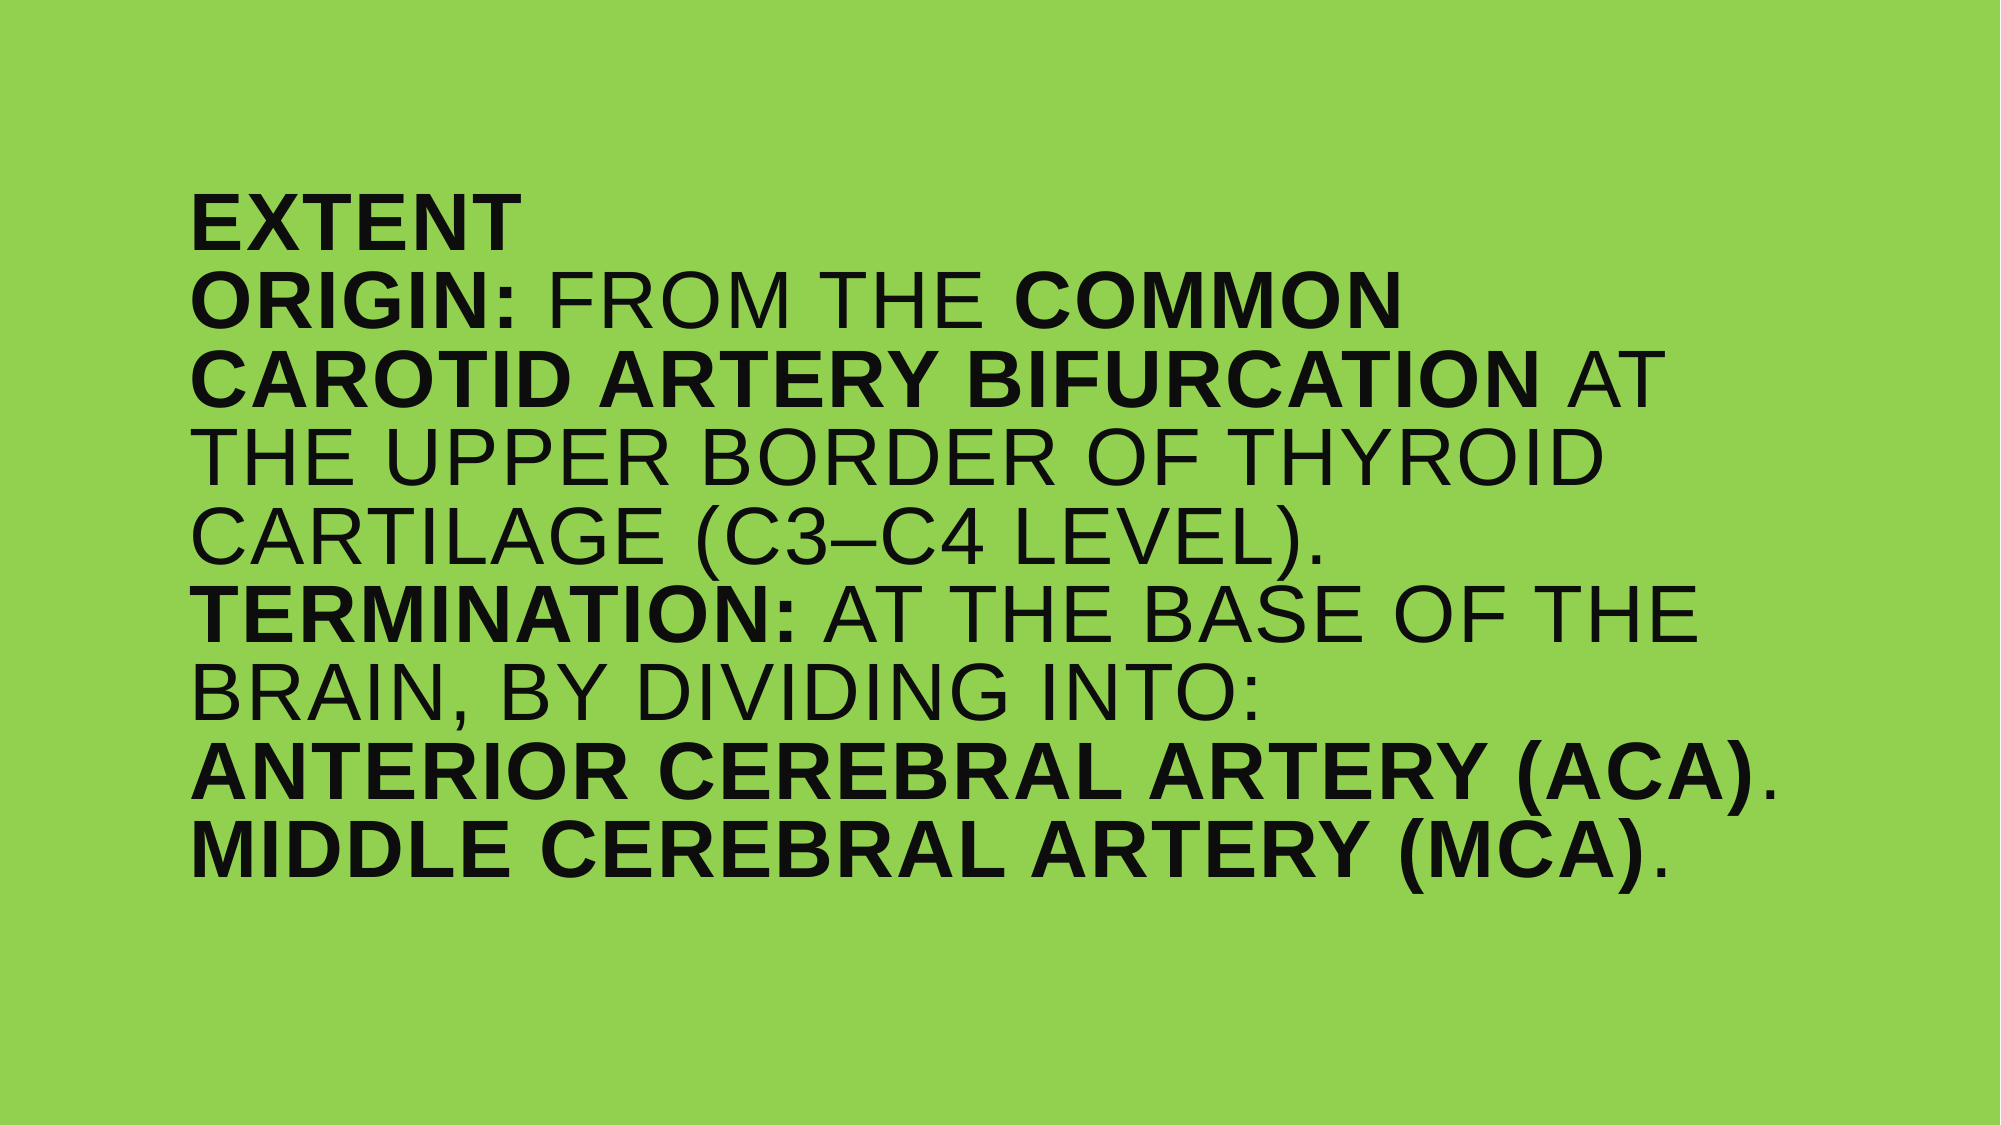

# Extent Origin: From the common carotid artery bifurcation at the upper border of thyroid cartilage (C3–C4 level). Termination: At the base of the brain, by dividing into: Anterior cerebral artery (ACA). Middle cerebral artery (MCA).